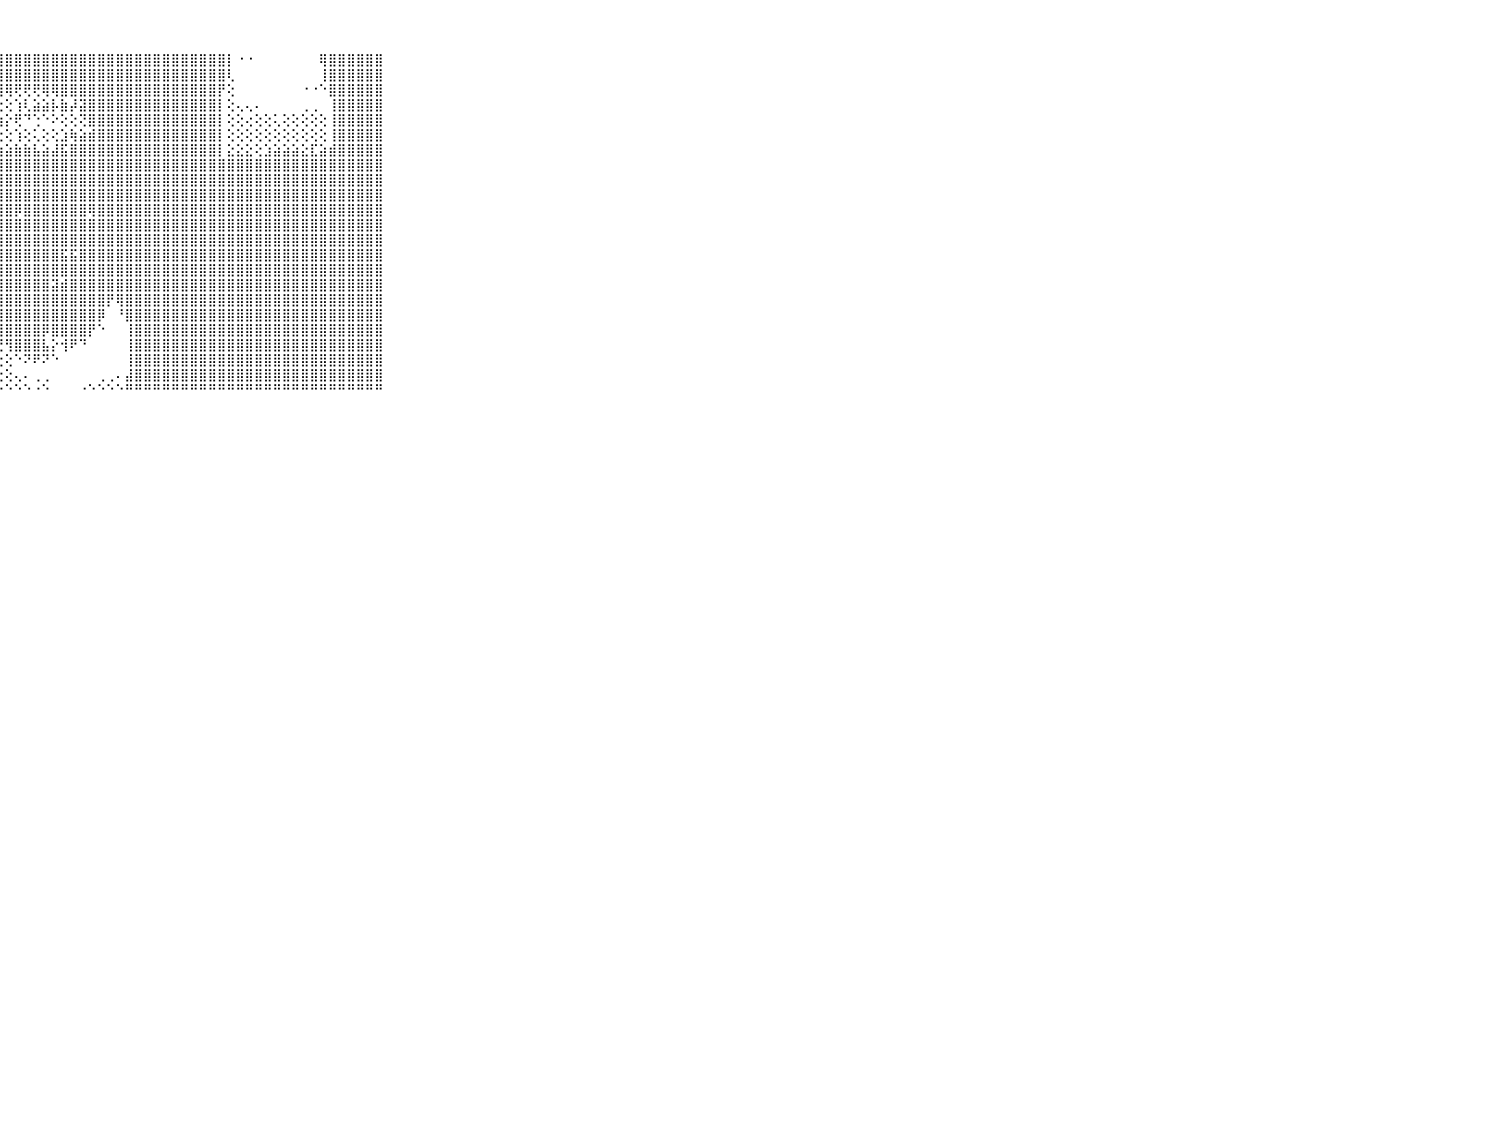

⠀⠀⠀⠀⠀⠀⠀⠀⠀⠀⠀⣷⣾⣿⣿⣿⣿⣿⣿⣿⣿⣿⣿⣿⣿⣿⣿⣿⣿⣿⣿⣿⣿⣿⣿⣿⣿⣿⣿⣿⣿⣿⣿⣿⣿⣿⣿⣿⣿⣿⣿⣿⡇⠐⠐⠀⠀⠀⠀⠀⠀⠀⢿⣿⣿⣿⣿⣿⣿⠀⠀⠀⠀⠀⠀⠀⠀⠀⠀⠀⠀
⠀⠀⠀⠀⠀⠀⠀⠀⠀⠀⠀⣿⣿⣿⣿⣿⣿⣿⣿⣿⣿⣿⣿⣿⣿⣿⣿⣿⣿⣿⣿⣿⣿⣿⣿⣿⣿⣿⣿⣿⣿⣿⣿⣿⣿⣿⣿⣿⣿⣿⣿⣿⢇⠀⠀⠀⠀⠀⠀⠀⠀⠀⢸⣿⣿⣿⣿⣿⣿⠀⠀⠀⠀⠀⠀⠀⠀⠀⠀⠀⠀
⠀⠀⠀⠀⠀⠀⠀⠀⠀⠀⠀⣿⣿⣿⣿⣿⣿⣿⣿⣿⣿⣿⣿⣿⣿⣿⣿⣿⢿⢟⢟⢟⢿⢿⣿⣿⣿⣿⣿⣿⣿⣿⣿⣿⣿⣿⣿⣿⣿⣿⣿⡟⢕⠀⠀⠀⠀⠀⠀⠀⠐⠐⠑⣿⣿⣿⣿⣿⣿⠀⠀⠀⠀⠀⠀⠀⠀⠀⠀⠀⠀
⠀⠀⠀⠀⠀⠀⠀⠀⠀⠀⠀⣿⣿⣿⣿⣿⣿⣿⣿⣿⣿⣿⣿⣿⣿⢏⢝⢕⢕⢱⢇⣵⣵⡧⣷⡼⣽⣿⣿⣿⣿⣿⣿⣿⣿⣿⣿⣿⣿⣿⣿⡇⢕⢄⢄⠄⠀⠀⠀⠀⢀⢀⠀⢸⣿⣿⣿⣿⣿⠀⠀⠀⠀⠀⠀⠀⠀⠀⠀⠀⠀
⠀⠀⠀⠀⠀⠀⠀⠀⠀⠀⠀⣿⣿⣿⣿⣿⣿⣿⣿⣿⣿⣿⣿⢟⢇⢕⢕⢱⡕⢟⠙⢑⠑⠕⢕⢕⢝⣿⣿⣿⣿⣿⣿⣿⣿⣿⣿⣿⣿⣿⣿⡇⢕⢕⢔⢕⢕⢅⢕⢕⢕⢕⢕⢸⣿⣿⣿⣿⣿⠀⠀⠀⠀⠀⠀⠀⠀⠀⠀⠀⠀
⠀⠀⠀⠀⠀⠀⠀⠀⠀⠀⠀⣿⣿⣿⣿⣿⣿⣿⣿⣿⣿⣿⢟⣇⢕⢸⡷⢕⢕⢱⢕⢅⢕⢕⣱⢷⣵⣾⣿⣿⣿⣿⣿⣿⣿⣿⣿⣿⣿⣿⣿⡇⢕⢕⢕⢕⢕⢕⢕⢕⢕⢕⢕⢸⣿⣿⣿⣿⣿⠀⠀⠀⠀⠀⠀⠀⠀⠀⠀⠀⠀
⠀⠀⠀⠀⠀⠀⠀⠀⠀⠀⠀⣿⣿⣿⣿⣿⣿⣿⣿⣿⣿⣿⡕⢿⣵⣵⣵⣱⣵⣷⣷⣧⣵⣼⣯⣿⣿⣿⣿⣿⣿⣿⣿⣿⣿⣿⣿⣿⣿⣿⣿⡇⣕⣕⣕⢕⣱⣵⣵⣵⣕⣏⣵⣾⣿⣿⣿⣿⣿⠀⠀⠀⠀⠀⠀⠀⠀⠀⠀⠀⠀
⠀⠀⠀⠀⠀⠀⠀⠀⠀⠀⠀⣿⣿⣿⣿⣿⣿⣿⣿⣿⣿⣿⢇⢕⢸⣿⣿⣿⣿⣿⣿⣿⣿⣿⣿⣿⣿⣿⣿⣿⣿⣿⣿⣿⣿⣿⣿⣿⣿⣿⣿⣿⣿⣿⣿⣿⣿⣿⣿⣿⣿⣿⣿⣿⣿⣿⣿⣿⣿⠀⠀⠀⠀⠀⠀⠀⠀⠀⠀⠀⠀
⠀⠀⠀⠀⠀⠀⠀⠀⠀⠀⠀⣿⣿⣿⣿⣿⣿⣿⣿⣿⣿⣿⡕⢕⢾⣿⣿⣿⣿⣿⣿⣿⣿⣿⣿⣿⣿⣿⣿⣿⣿⣿⣿⣿⣿⣿⣿⣿⣿⣿⣿⣿⣿⣿⣿⣿⣿⣿⣿⣿⣿⣿⣿⣿⣿⣿⣿⣿⣿⠀⠀⠀⠀⠀⠀⠀⠀⠀⠀⠀⠀
⠀⠀⠀⠀⠀⠀⠀⠀⠀⠀⠀⣿⣿⣿⣿⣿⣿⣿⣿⣿⣿⣿⡕⢕⢿⣿⣿⣿⣿⣿⣿⣿⣿⣿⣿⣿⣿⣿⣿⣿⣿⣿⣿⣿⣿⣿⣿⣿⣿⣿⣿⣿⣿⣿⣿⣿⣿⣿⣿⣿⣿⣿⣿⣿⣿⣿⣿⣿⣿⠀⠀⠀⠀⠀⠀⠀⠀⠀⠀⠀⠀
⠀⠀⠀⠀⠀⠀⠀⠀⠀⠀⠀⣿⣿⣿⣿⣿⣿⣿⣿⣿⣿⣿⣧⢕⢸⣿⣿⣿⣿⡿⣿⣿⣿⣿⣿⣿⣿⢿⣿⣿⣿⣿⣿⣿⣿⣿⣿⣿⣿⣿⣿⣿⣿⣿⣿⣿⣿⣿⣿⣿⣿⣿⣿⣿⣿⣿⣿⣿⣿⠀⠀⠀⠀⠀⠀⠀⠀⠀⠀⠀⠀
⠀⠀⠀⠀⠀⠀⠀⠀⠀⠀⠀⣿⣿⣿⣿⣿⣿⣿⣿⣿⣿⣿⣿⣧⣸⣿⣿⣿⣿⣿⣿⣿⣿⣿⣿⣿⣿⣿⣿⣿⣿⣿⣿⣿⣿⣿⣿⣿⣿⣿⣿⣿⣿⣿⣿⣿⣿⣿⣿⣿⣿⣿⣿⣿⣿⣿⣿⣿⣿⠀⠀⠀⠀⠀⠀⠀⠀⠀⠀⠀⠀
⠀⠀⠀⠀⠀⠀⠀⠀⠀⠀⠀⣿⣿⣿⣿⣿⣿⣿⣿⣿⣿⣿⣿⣿⣿⣿⣿⣿⣿⣿⣿⣿⣿⣿⣿⣿⣿⣿⣿⣿⣿⣿⣿⣿⣿⣿⣿⣿⣿⣿⣿⣿⣿⣿⣿⣿⣿⣿⣿⣿⣿⣿⣿⣿⣿⣿⣿⣿⣿⠀⠀⠀⠀⠀⠀⠀⠀⠀⠀⠀⠀
⠀⠀⠀⠀⠀⠀⠀⠀⠀⠀⠀⣿⣿⣿⣿⣿⣿⣿⣿⣿⣿⣿⣿⣿⣿⣿⣿⣿⣿⣿⣿⣿⣿⣿⣯⣯⣿⣿⣿⣿⣿⣿⣿⣿⣿⣿⣿⣿⣿⣿⣿⣿⣿⣿⣿⣿⣿⣿⣿⣿⣿⣿⣿⣿⣿⣿⣿⣿⣿⠀⠀⠀⠀⠀⠀⠀⠀⠀⠀⠀⠀
⠀⠀⠀⠀⠀⠀⠀⠀⠀⠀⠀⣿⣿⣿⣿⣿⣿⣿⣿⣿⣿⣿⣿⣿⣿⣿⣿⣿⣿⣿⣿⣿⣿⣿⣿⣿⣿⣿⣿⣿⣿⣿⣿⣿⣿⣿⣿⣿⣿⣿⣿⣿⣿⣿⣿⣿⣿⣿⣿⣿⣿⣿⣿⣿⣿⣿⣿⣿⣿⠀⠀⠀⠀⠀⠀⠀⠀⠀⠀⠀⠀
⠀⠀⠀⠀⠀⠀⠀⠀⠀⠀⠀⣿⣿⣿⣿⣿⣿⣿⣿⣿⣿⣿⣿⣿⣿⣿⣿⣿⣿⣿⣿⣿⣿⣽⣾⣿⣿⣿⣿⣿⣿⣿⣿⣿⣿⣿⣿⣿⣿⣿⣿⣿⣿⣿⣿⣿⣿⣿⣿⣿⣿⣿⣿⣿⣿⣿⣿⣿⣿⠀⠀⠀⠀⠀⠀⠀⠀⠀⠀⠀⠀
⠀⠀⠀⠀⠀⠀⠀⠀⠀⠀⠀⣿⣿⣿⣿⣿⣿⣿⣿⣿⣿⣿⣿⣿⣿⣿⣿⣿⣿⣿⣿⣿⣿⣿⣿⣿⣿⣿⣿⡟⢿⣿⣿⣿⣿⣿⣿⣿⣿⣿⣿⣿⣿⣿⣿⣿⣿⣿⣿⣿⣿⣿⣿⣿⣿⣿⣿⣿⣿⠀⠀⠀⠀⠀⠀⠀⠀⠀⠀⠀⠀
⠀⠀⠀⠀⠀⠀⠀⠀⠀⠀⠀⣿⣿⣿⣿⣿⣿⣿⣿⣿⣿⣿⣿⣿⣿⣿⢕⣿⣿⣿⣿⣿⣿⣿⣿⣿⣿⣿⡿⠀⠘⣿⣿⣿⣿⣿⣿⣿⣿⣿⣿⣿⣿⣿⣿⣿⣿⣿⣿⣿⣿⣿⣿⣿⣿⣿⣿⣿⣿⠀⠀⠀⠀⠀⠀⠀⠀⠀⠀⠀⠀
⠀⠀⠀⠀⠀⠀⠀⠀⠀⠀⠀⣿⣿⣿⣿⣿⣿⣿⣿⣿⣿⣿⣿⣿⣿⡏⢕⢹⣿⣿⣿⣿⡿⣿⣿⣿⣿⡟⠑⠀⠀⢸⣿⣿⣿⣿⣿⣿⣿⣿⣿⣿⣿⣿⣿⣿⣿⣿⣿⣿⣿⣿⣿⣿⣿⣿⣿⣿⣿⠀⠀⠀⠀⠀⠀⠀⠀⠀⠀⠀⠀
⠀⠀⠀⠀⠀⠀⠀⠀⠀⠀⠀⣿⣿⣿⣿⣿⣿⣿⣿⣿⣿⣿⣿⣿⣿⡇⢕⢜⢻⣿⣿⣿⣧⡕⢺⠟⠙⠀⠀⠀⠀⢸⣿⣿⣿⣿⣿⣿⣿⣿⣿⣿⣿⣿⣿⣿⣿⣿⣿⣿⣿⣿⣿⣿⣿⣿⣿⣿⣿⠀⠀⠀⠀⠀⠀⠀⠀⠀⠀⠀⠀
⠀⠀⠀⠀⠀⠀⠀⠀⠀⠀⠀⣿⣿⣿⣿⣿⣿⣿⣿⣿⣿⣿⣿⣿⣿⡇⢕⢕⢕⠑⠝⠟⠝⠑⠀⠀⠀⠀⠀⠀⠀⢸⣿⣿⣿⣿⣿⣿⣿⣿⣿⣿⣿⣿⣿⣿⣿⣿⣿⣿⣿⣿⣿⣿⣿⣿⣿⣿⣿⠀⠀⠀⠀⠀⠀⠀⠀⠀⠀⠀⠀
⠀⠀⠀⠀⠀⠀⠀⠀⠀⠀⠀⣿⣿⣿⣿⣿⣿⣿⣿⣿⣿⣿⣿⣿⣿⣧⢕⢕⢕⢄⠄⢀⢀⠀⠀⠀⠀⠀⢀⢀⠄⣼⣿⣿⣿⣿⣿⣿⣿⣿⣿⣿⣿⣿⣿⣿⣿⣿⣿⣿⣿⣿⣿⣿⣿⣿⣿⣿⣿⠀⠀⠀⠀⠀⠀⠀⠀⠀⠀⠀⠀
⠀⠀⠀⠀⠀⠀⠀⠀⠀⠀⠀⠛⠛⠛⠛⠛⠛⠛⠛⠛⠛⠛⠛⠛⠛⠛⠑⠑⠑⠑⠑⠐⠑⠀⠀⠀⠐⠑⠑⠑⠑⠛⠛⠛⠛⠛⠛⠛⠛⠛⠛⠛⠛⠛⠛⠛⠛⠛⠛⠛⠛⠛⠛⠛⠛⠛⠛⠛⠛⠀⠀⠀⠀⠀⠀⠀⠀⠀⠀⠀⠀